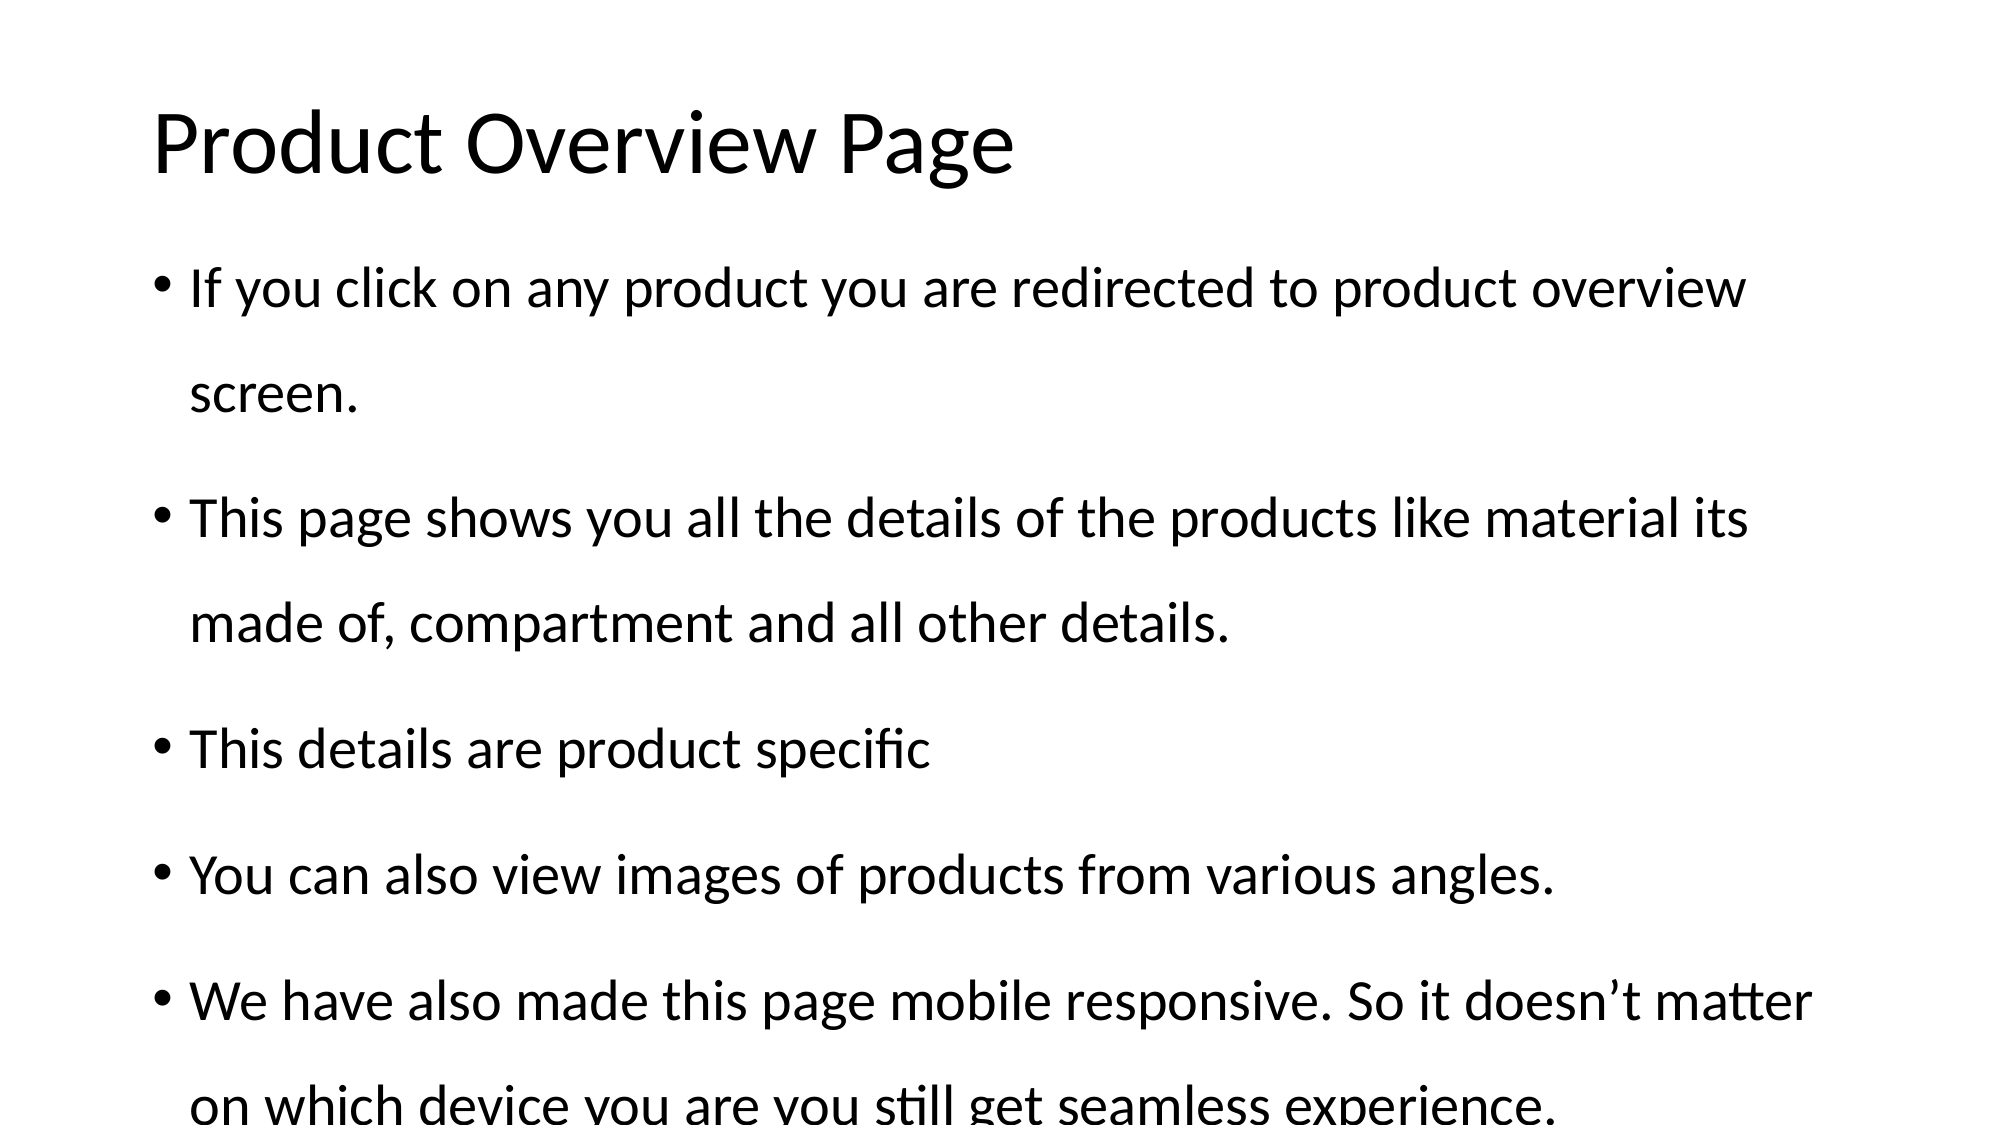

# Product Overview Page
If you click on any product you are redirected to product overview screen.
This page shows you all the details of the products like material its made of, compartment and all other details.
This details are product specific
You can also view images of products from various angles.
We have also made this page mobile responsive. So it doesn’t matter on which device you are you still get seamless experience.